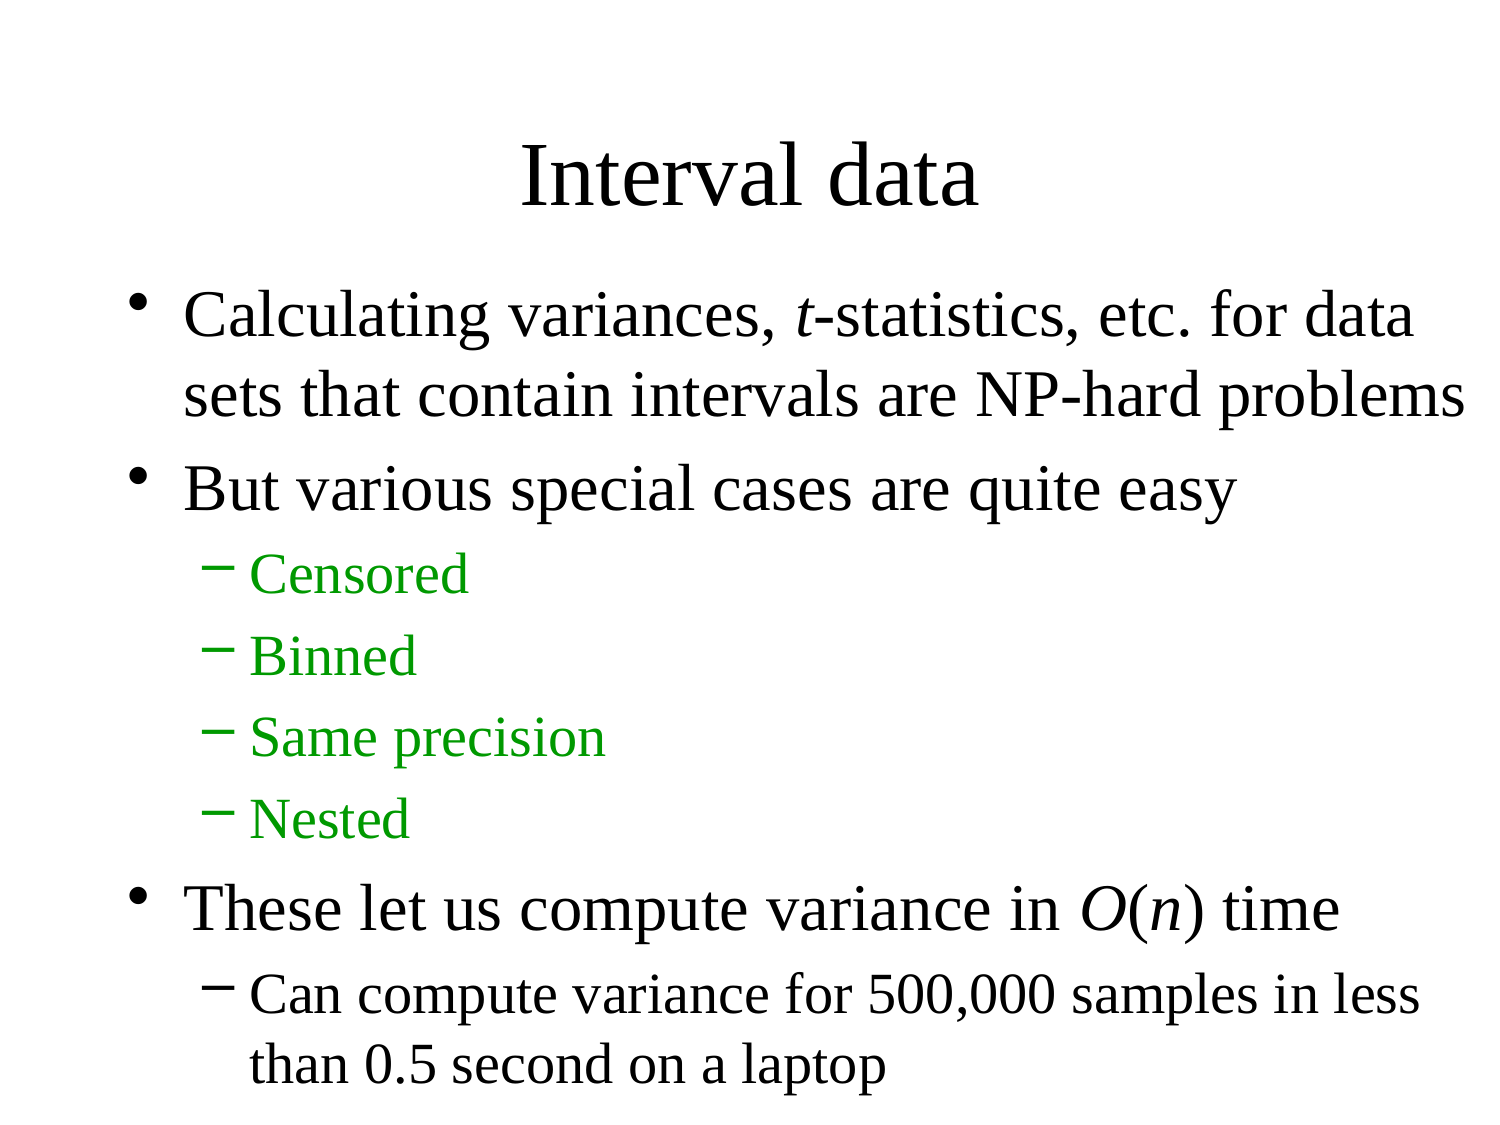

# Interval data
Calculating variances, t-statistics, etc. for data sets that contain intervals are NP-hard problems
But various special cases are quite easy
Censored
Binned
Same precision
Nested
These let us compute variance in O(n) time
Can compute variance for 500,000 samples in less than 0.5 second on a laptop